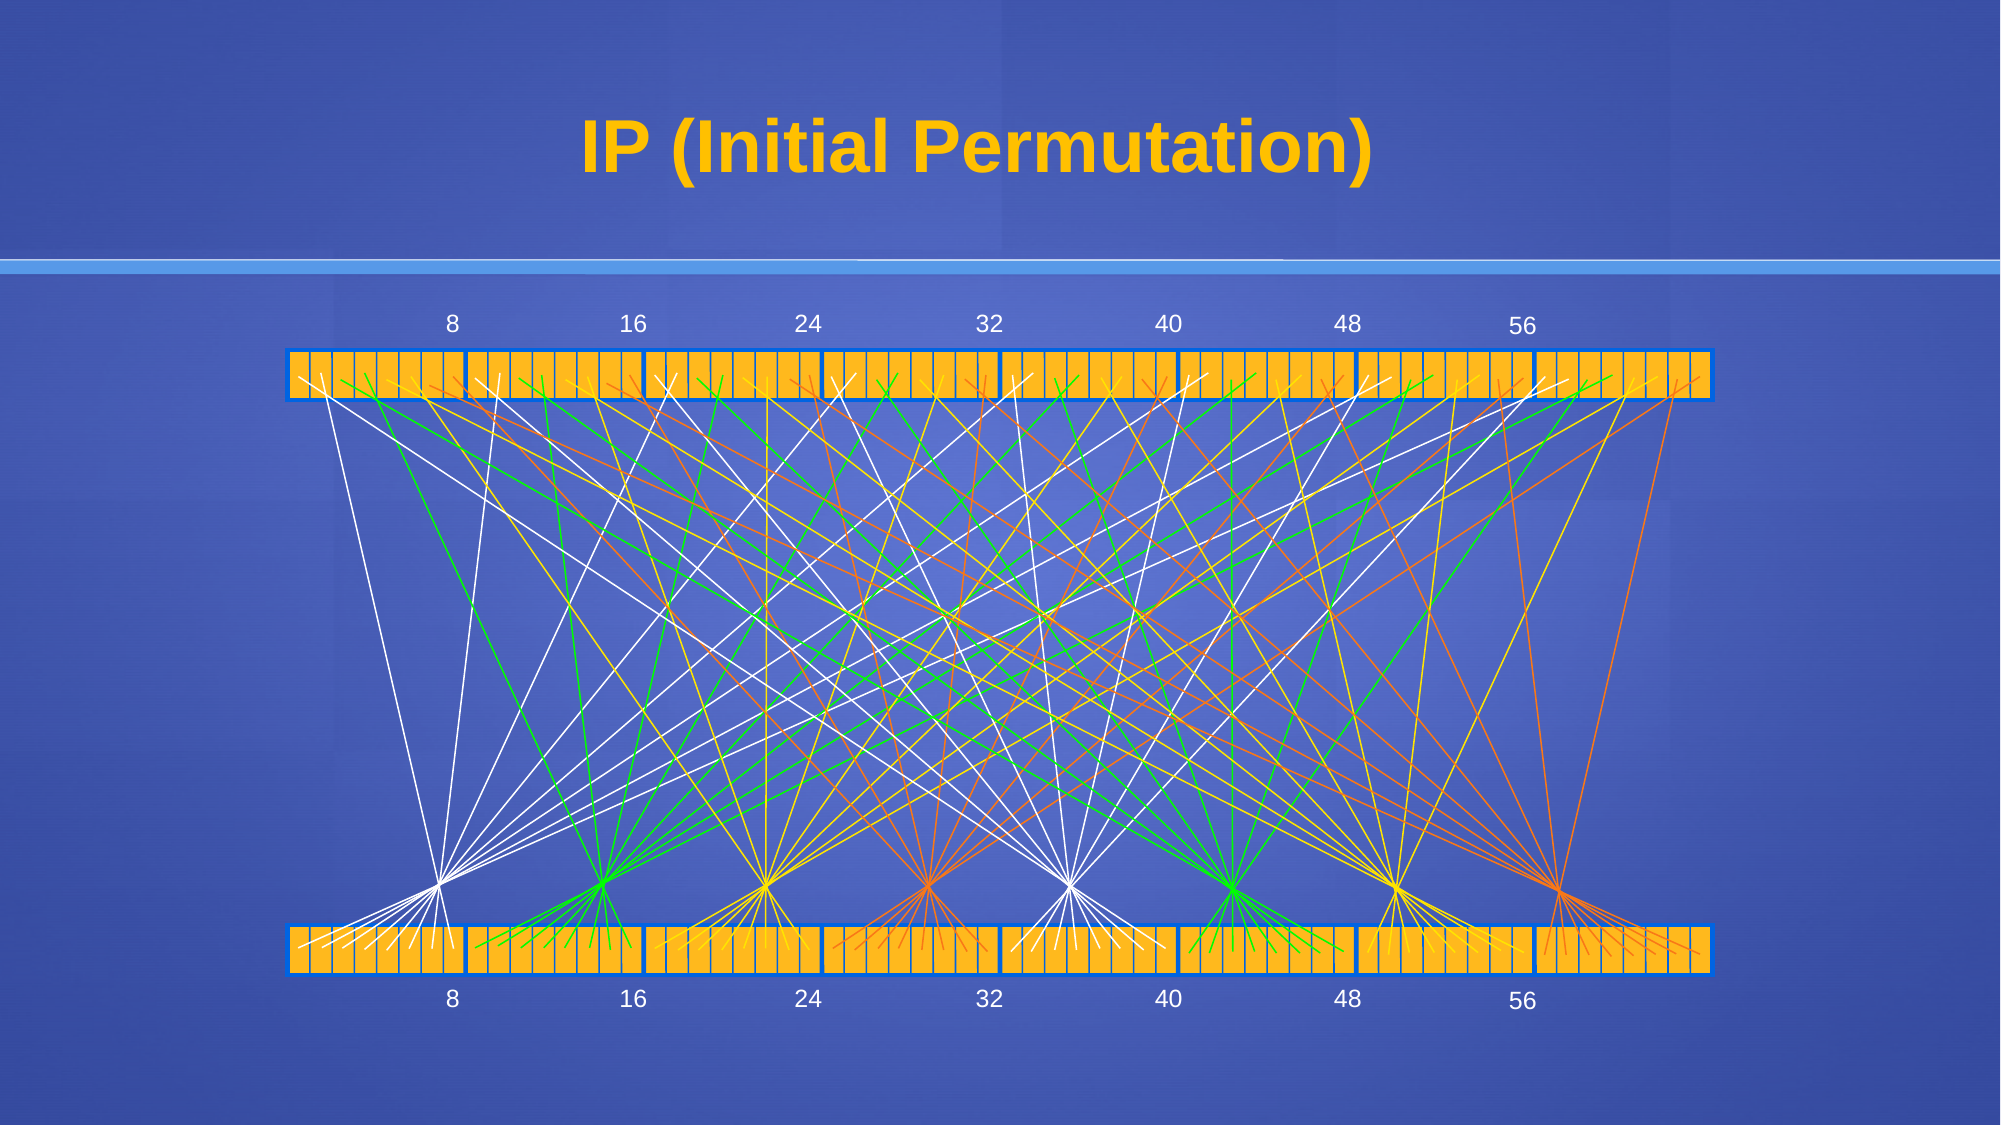

IP (Initial Permutation)
48
40
32
24
16
8
56

48
40
32
24
16
8
56